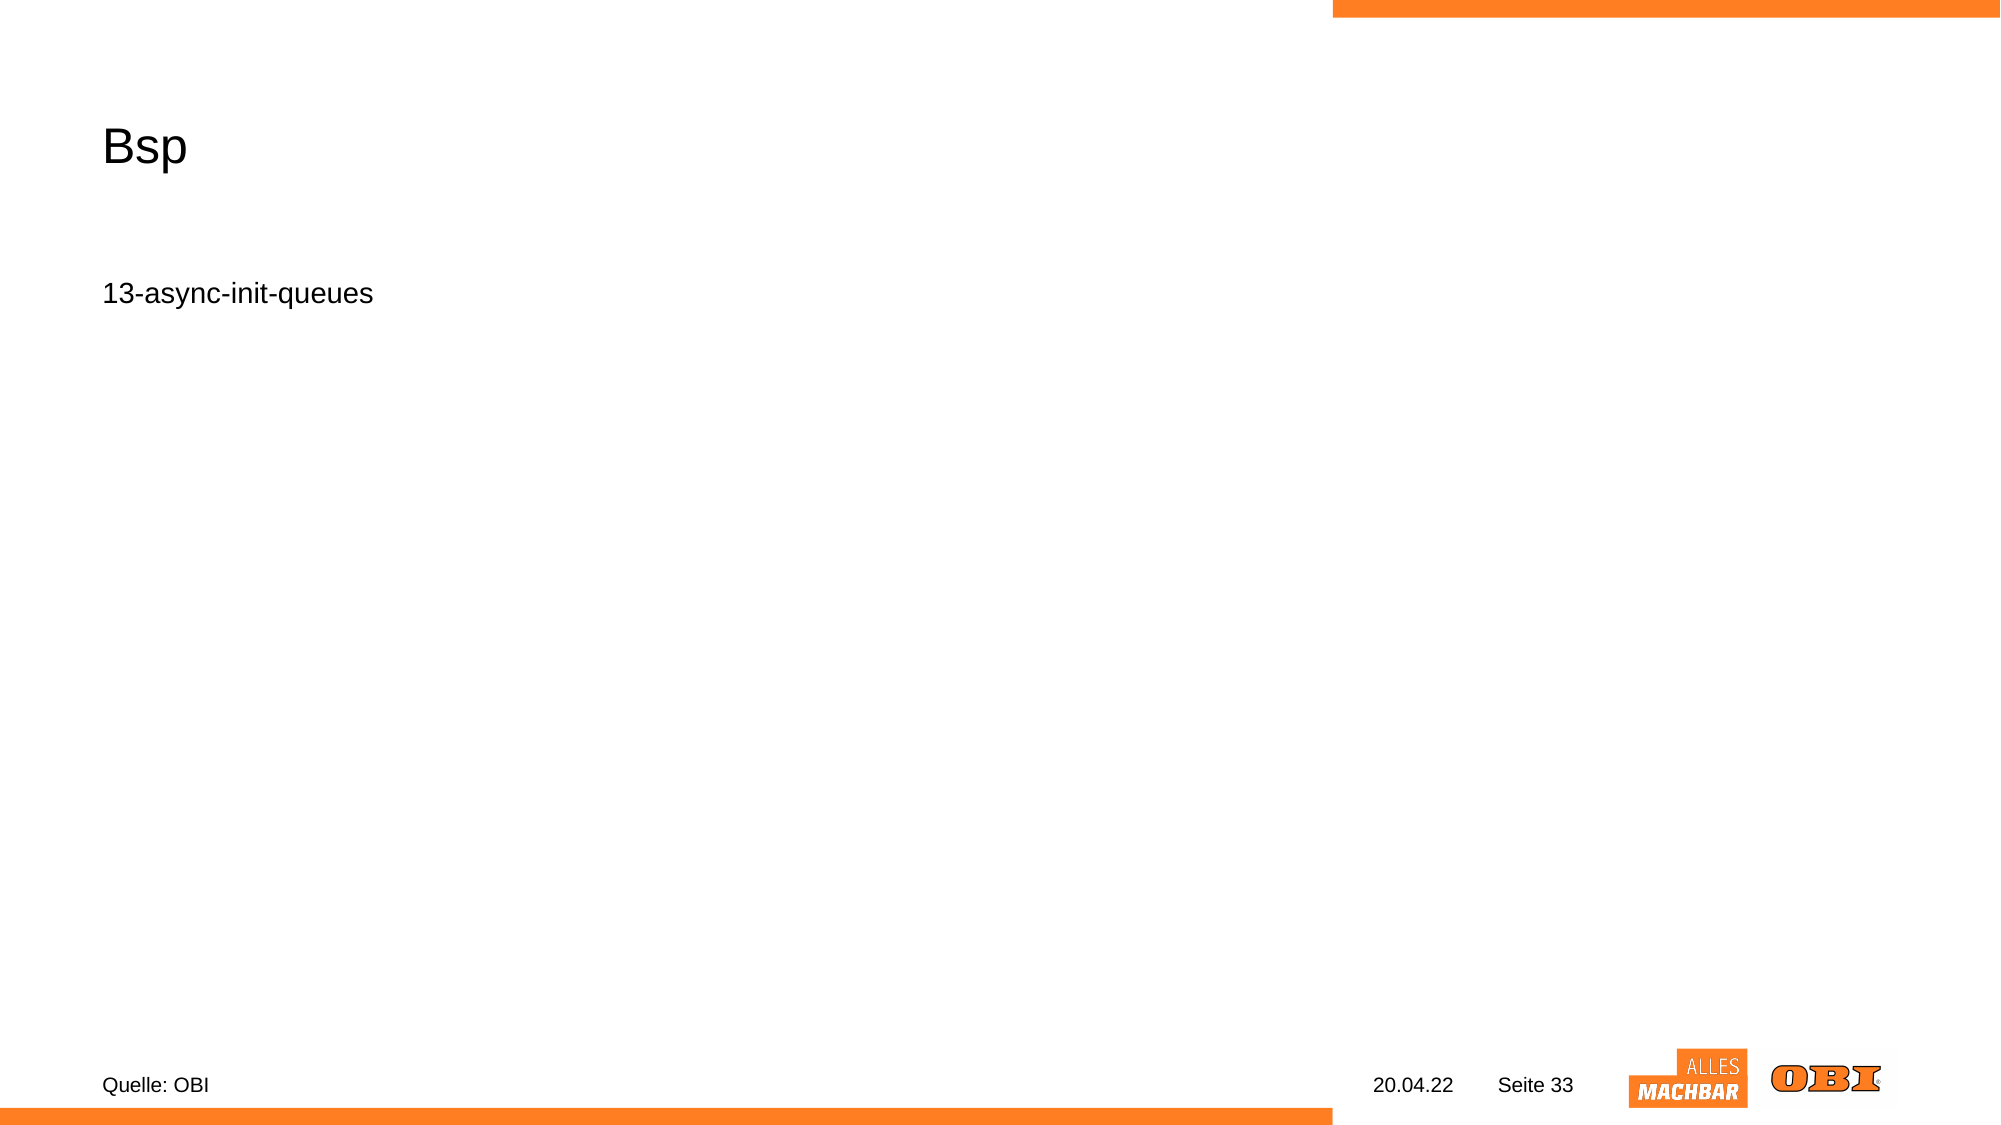

# Bsp

13-async-init-queues
Quelle: OBI
20.04.22
Seite 33